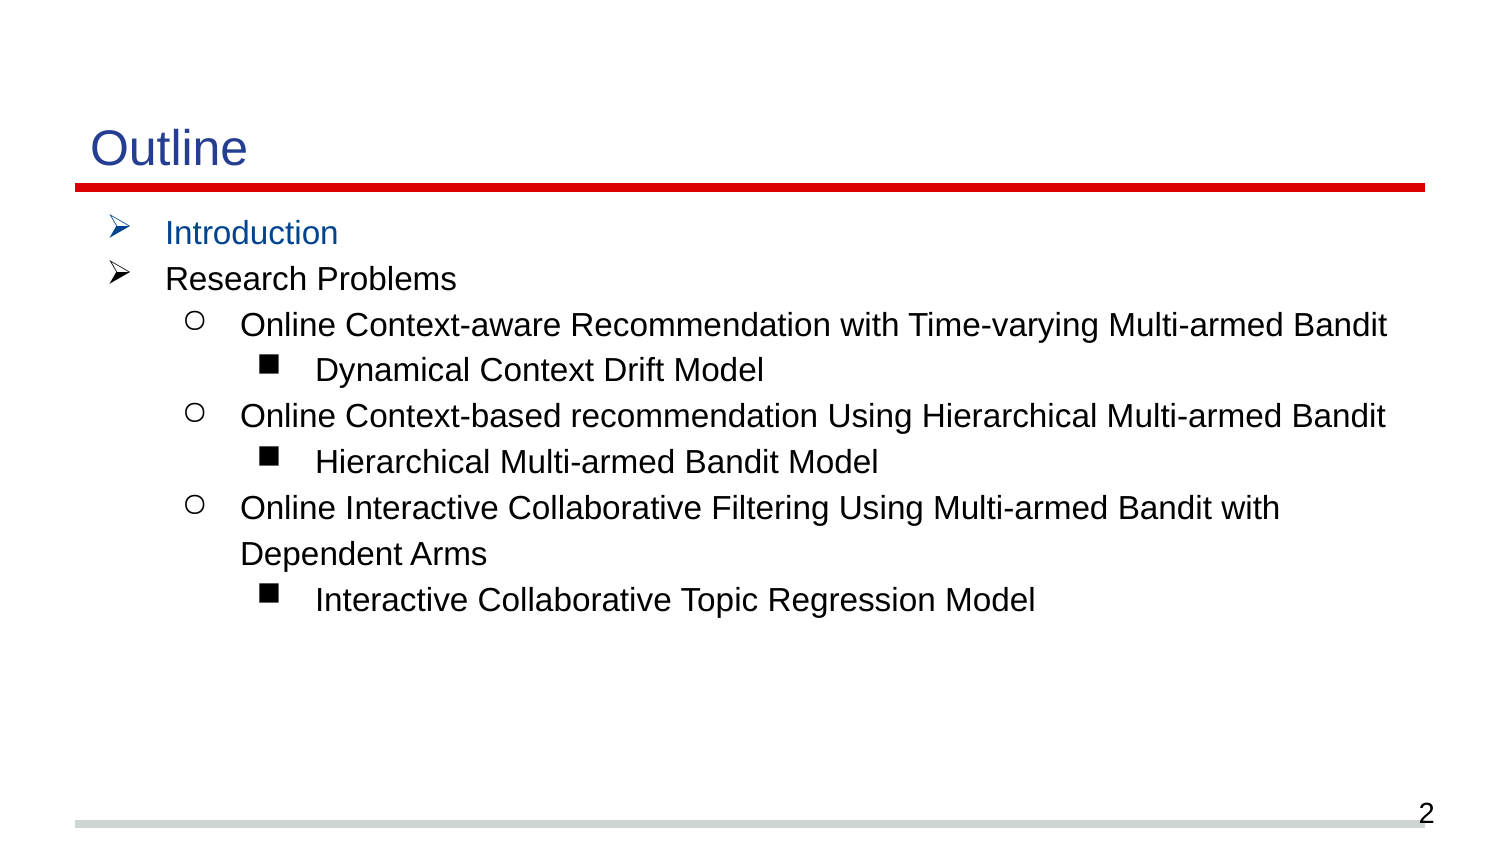

# Outline
Introduction
Research Problems
Online Context-aware Recommendation with Time-varying Multi-armed Bandit
Dynamical Context Drift Model
Online Context-based recommendation Using Hierarchical Multi-armed Bandit
Hierarchical Multi-armed Bandit Model
Online Interactive Collaborative Filtering Using Multi-armed Bandit with Dependent Arms
Interactive Collaborative Topic Regression Model
2